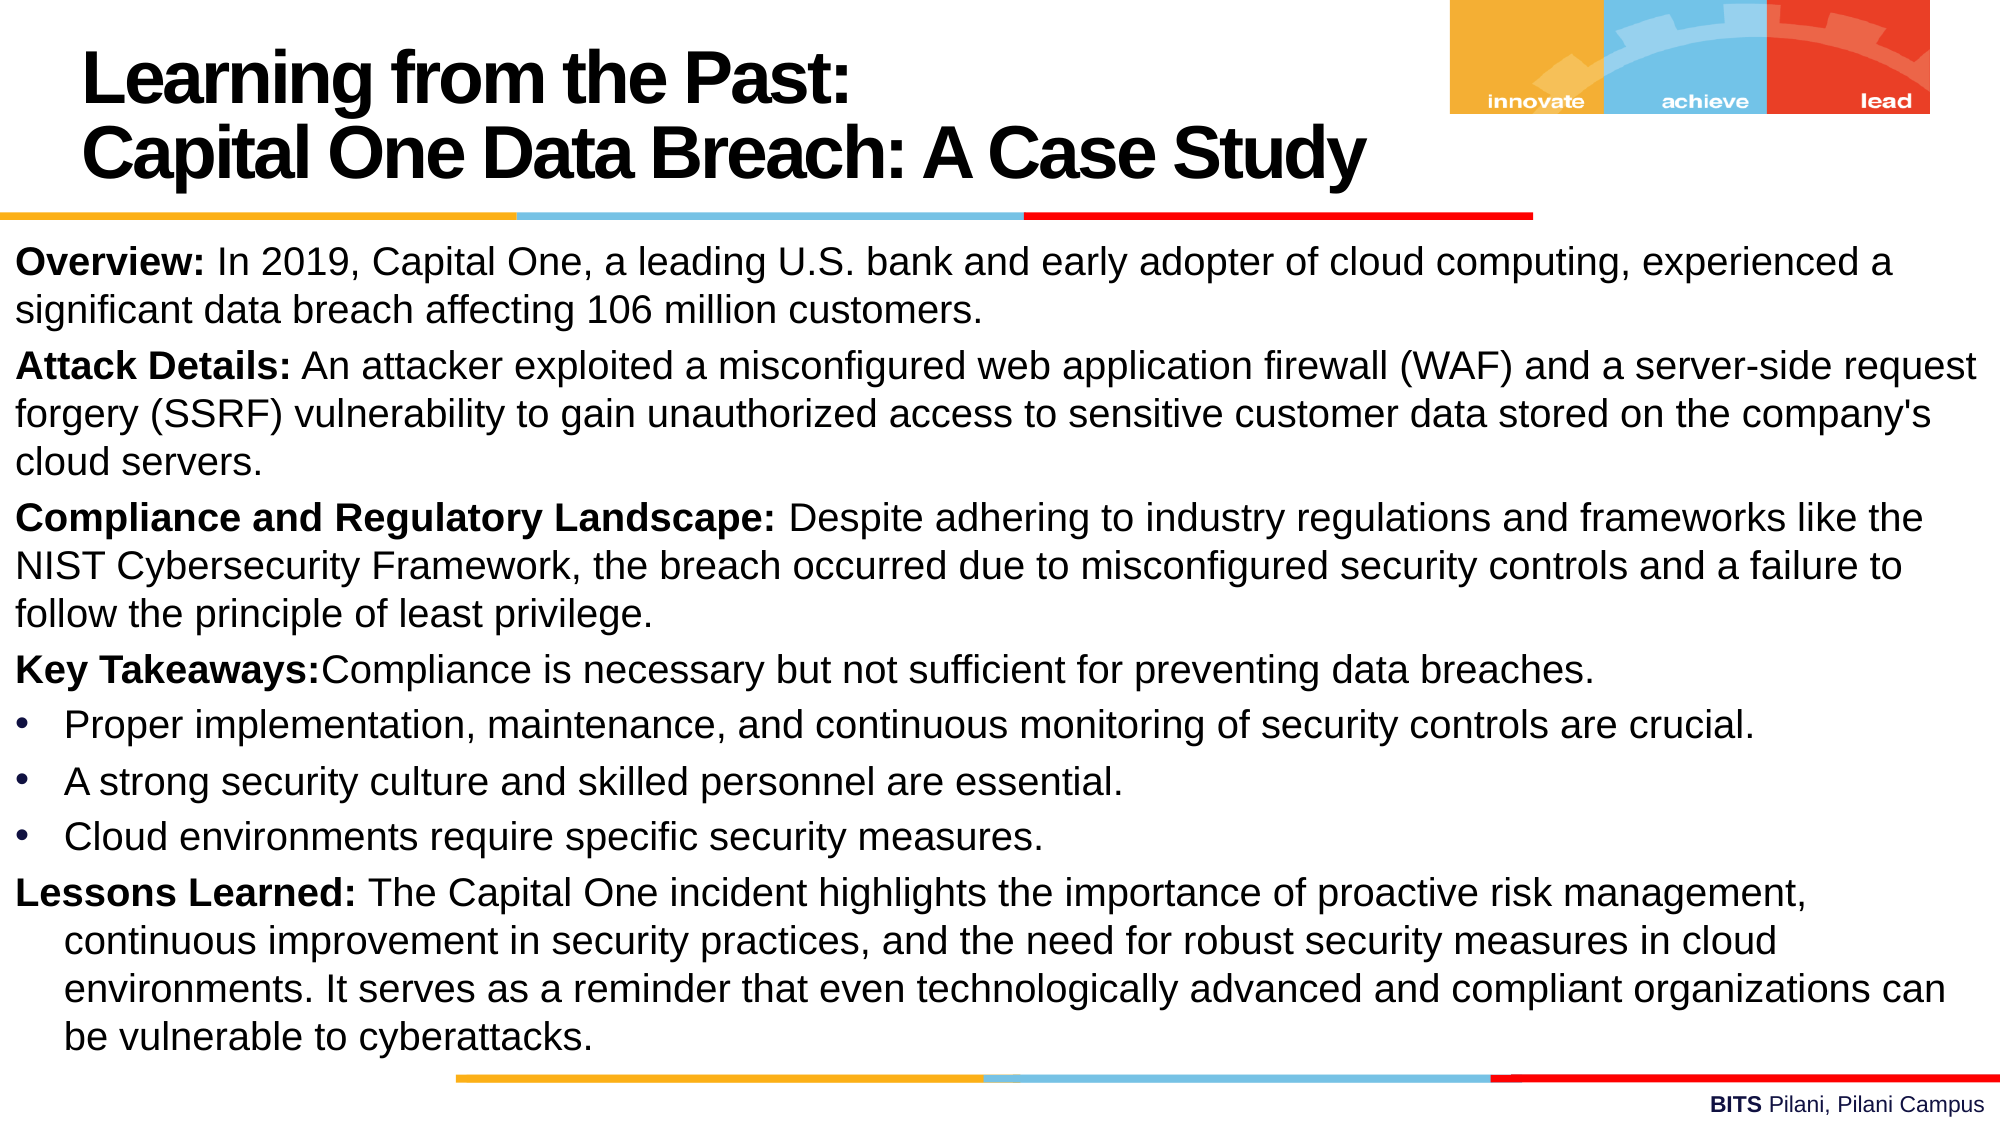

Learning from the Past:
Capital One Data Breach: A Case Study
Overview: In 2019, Capital One, a leading U.S. bank and early adopter of cloud computing, experienced a significant data breach affecting 106 million customers.
Attack Details: An attacker exploited a misconfigured web application firewall (WAF) and a server-side request forgery (SSRF) vulnerability to gain unauthorized access to sensitive customer data stored on the company's cloud servers.
Compliance and Regulatory Landscape: Despite adhering to industry regulations and frameworks like the NIST Cybersecurity Framework, the breach occurred due to misconfigured security controls and a failure to follow the principle of least privilege.
Key Takeaways:Compliance is necessary but not sufficient for preventing data breaches.
Proper implementation, maintenance, and continuous monitoring of security controls are crucial.
A strong security culture and skilled personnel are essential.
Cloud environments require specific security measures.
Lessons Learned: The Capital One incident highlights the importance of proactive risk management, continuous improvement in security practices, and the need for robust security measures in cloud environments. It serves as a reminder that even technologically advanced and compliant organizations can be vulnerable to cyberattacks.